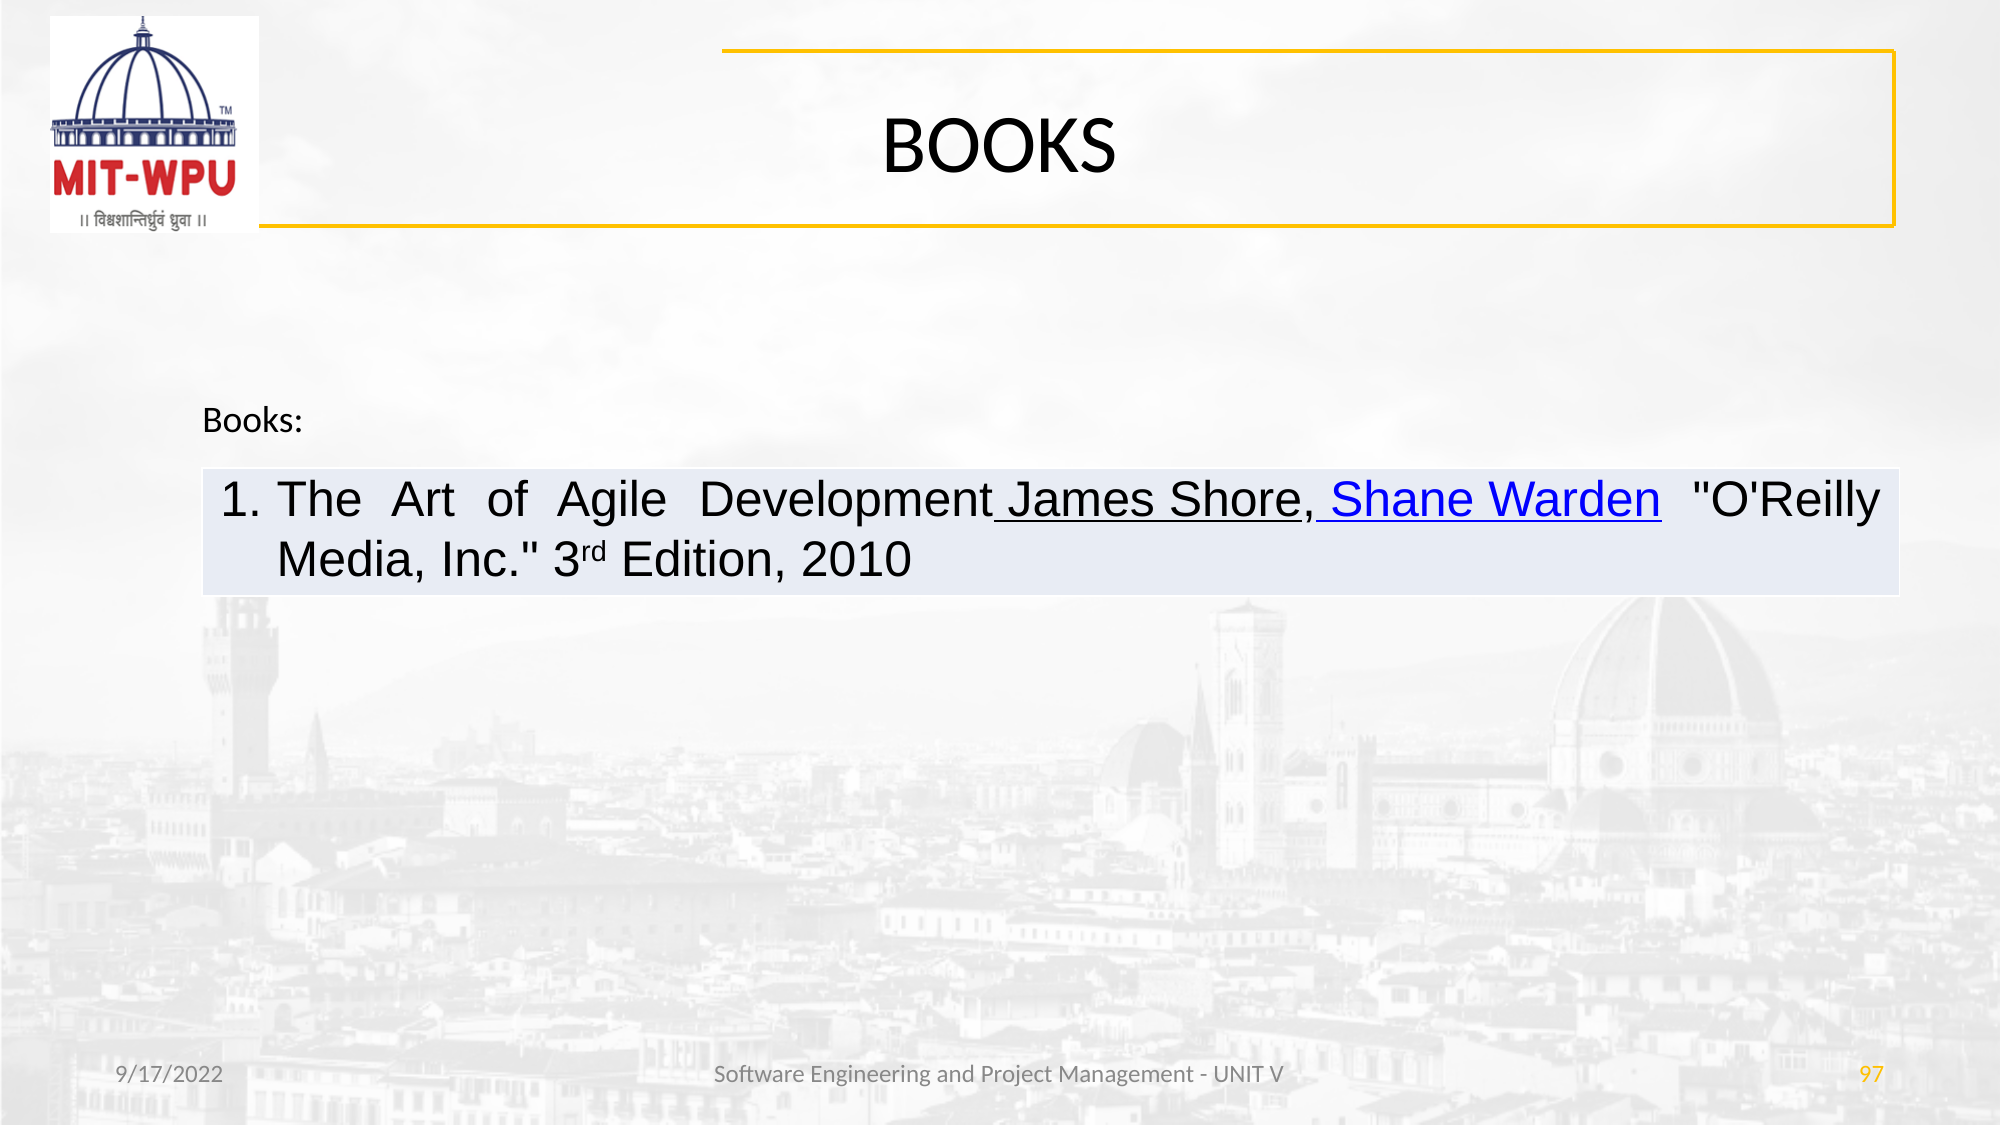

# BOOKS
Books:

| The Art of Agile Development James Shore, Shane Warden "O'Reilly Media, Inc." 3rd Edition, 2010 |
| --- |
9/17/2022
Software Engineering and Project Management - UNIT V
97